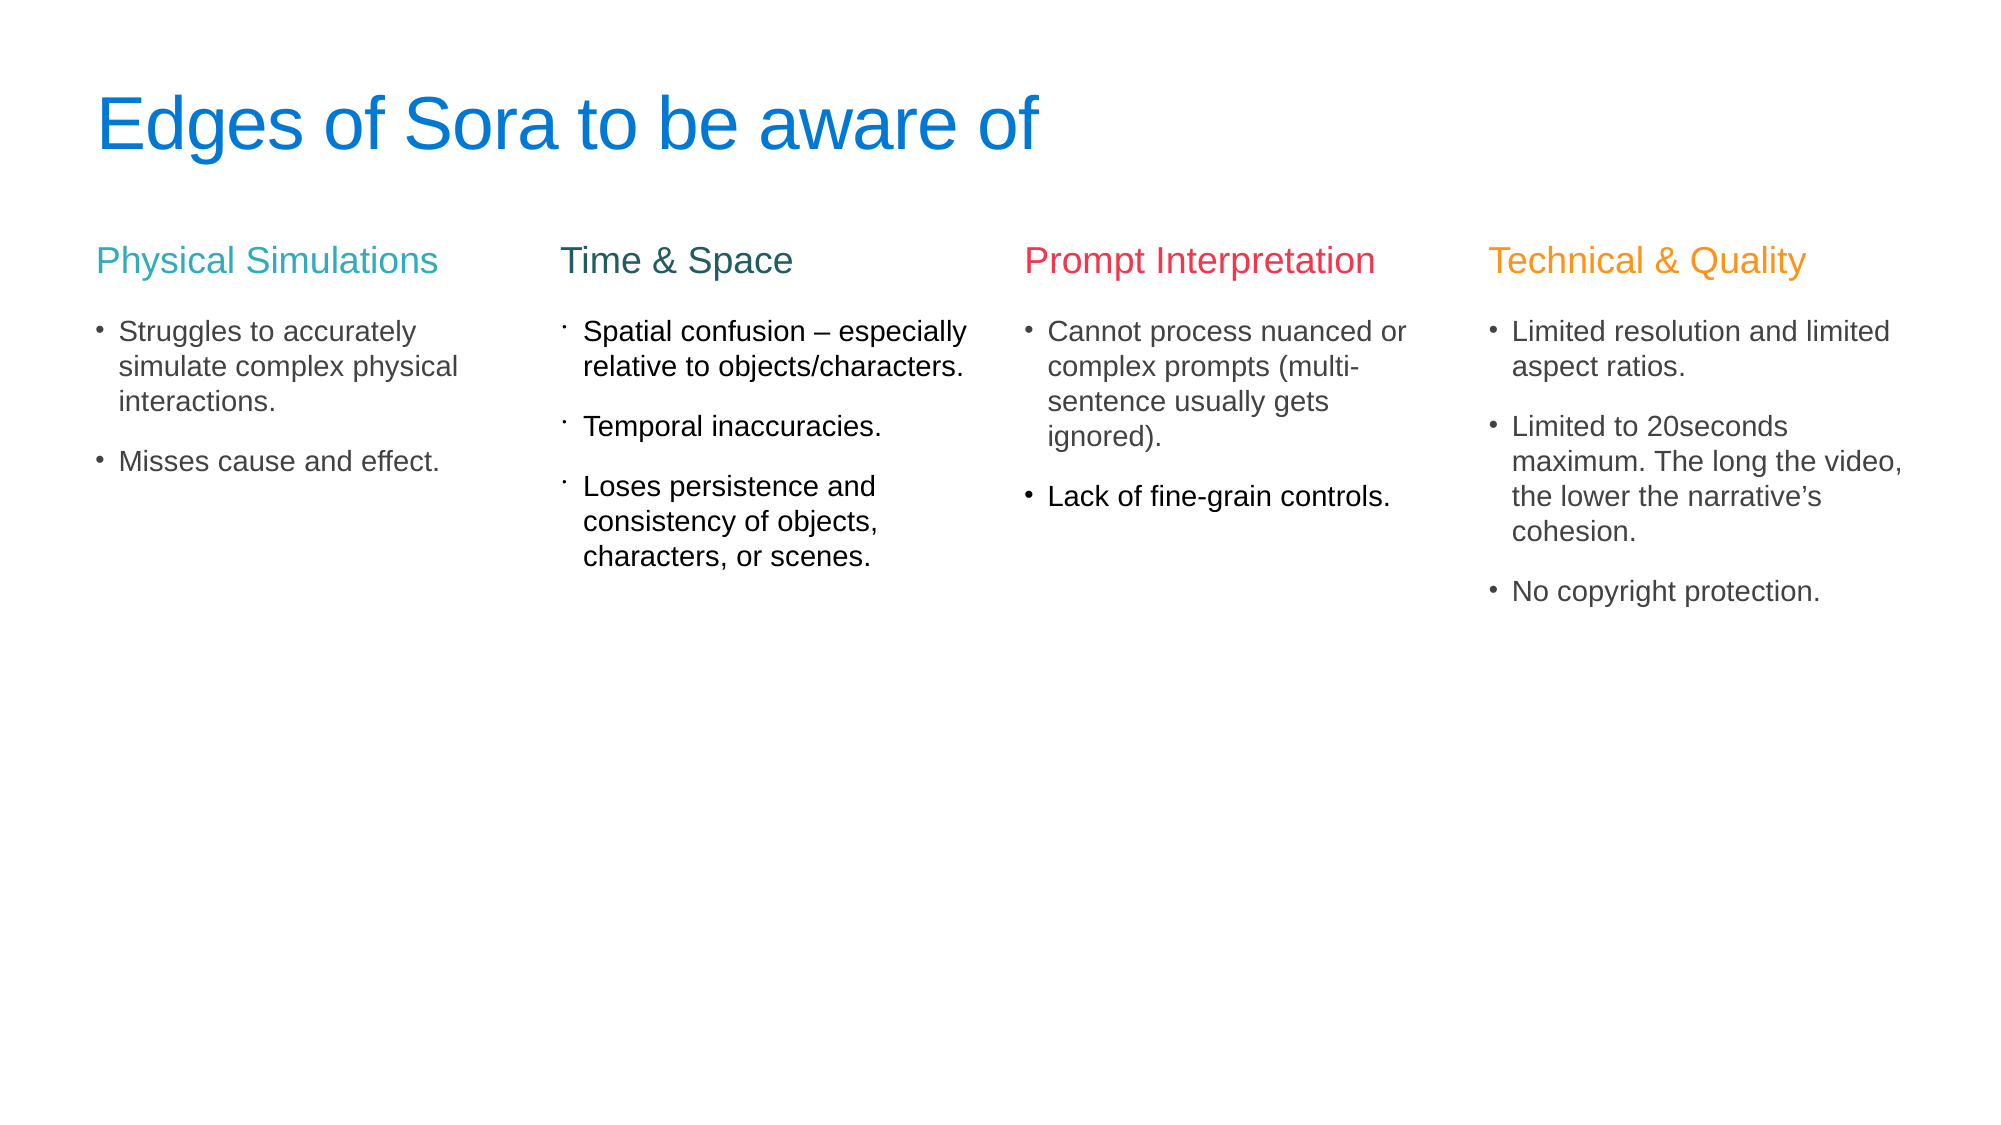

# Edges of Sora to be aware of
Physical Simulations
Time & Space
Prompt Interpretation
Technical & Quality
Struggles to accurately simulate complex physical interactions.
Misses cause and effect.
Spatial confusion – especially relative to objects/characters.
Temporal inaccuracies.
Loses persistence and consistency of objects, characters, or scenes.
Cannot process nuanced or complex prompts (multi-sentence usually gets ignored).
Lack of fine-grain controls.
Limited resolution and limited aspect ratios.
Limited to 20seconds maximum. The long the video, the lower the narrative’s cohesion.
No copyright protection.